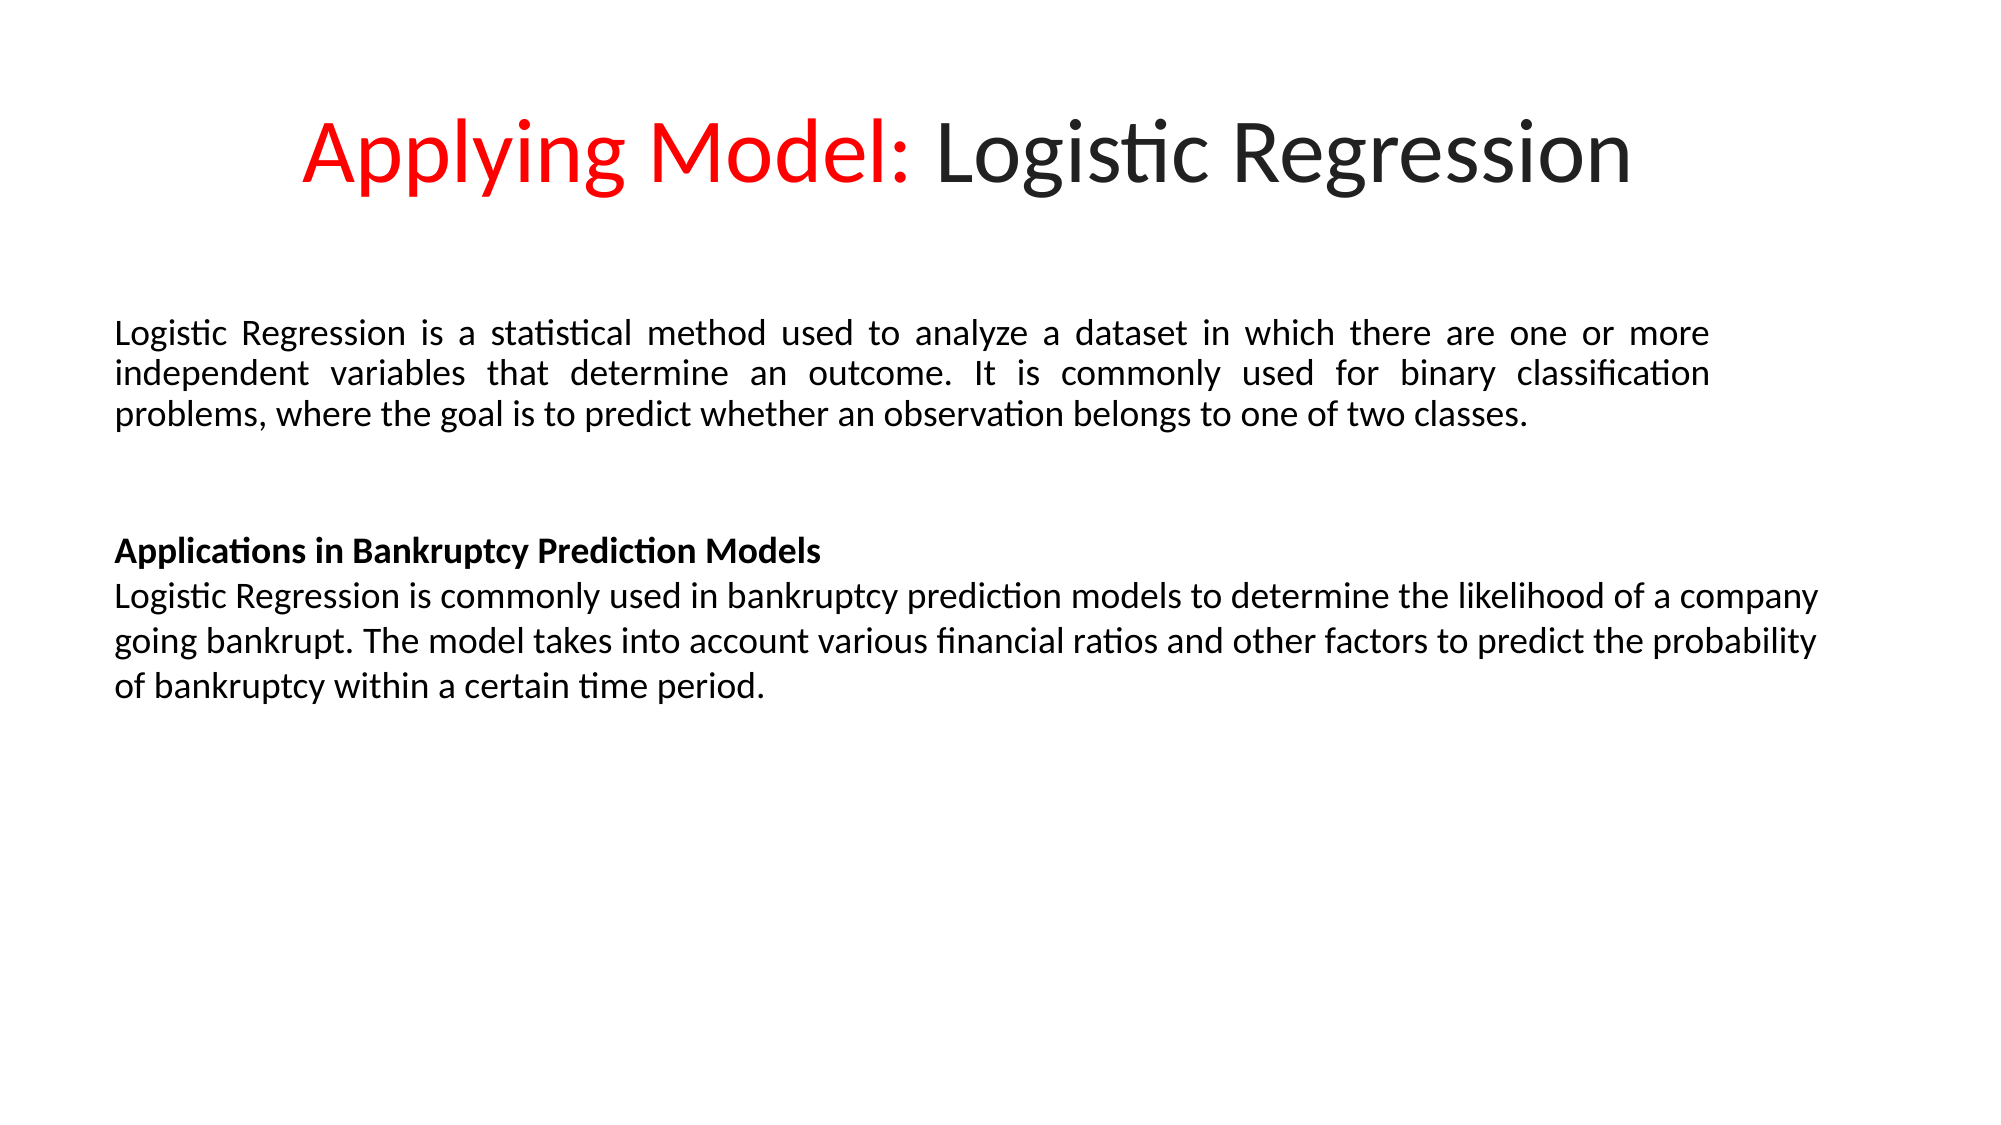

# Applying Model: Logistic Regression
Logistic Regression is a statistical method used to analyze a dataset in which there are one or more independent variables that determine an outcome. It is commonly used for binary classification problems, where the goal is to predict whether an observation belongs to one of two classes.
Applications in Bankruptcy Prediction Models
Logistic Regression is commonly used in bankruptcy prediction models to determine the likelihood of a company going bankrupt. The model takes into account various financial ratios and other factors to predict the probability of bankruptcy within a certain time period.